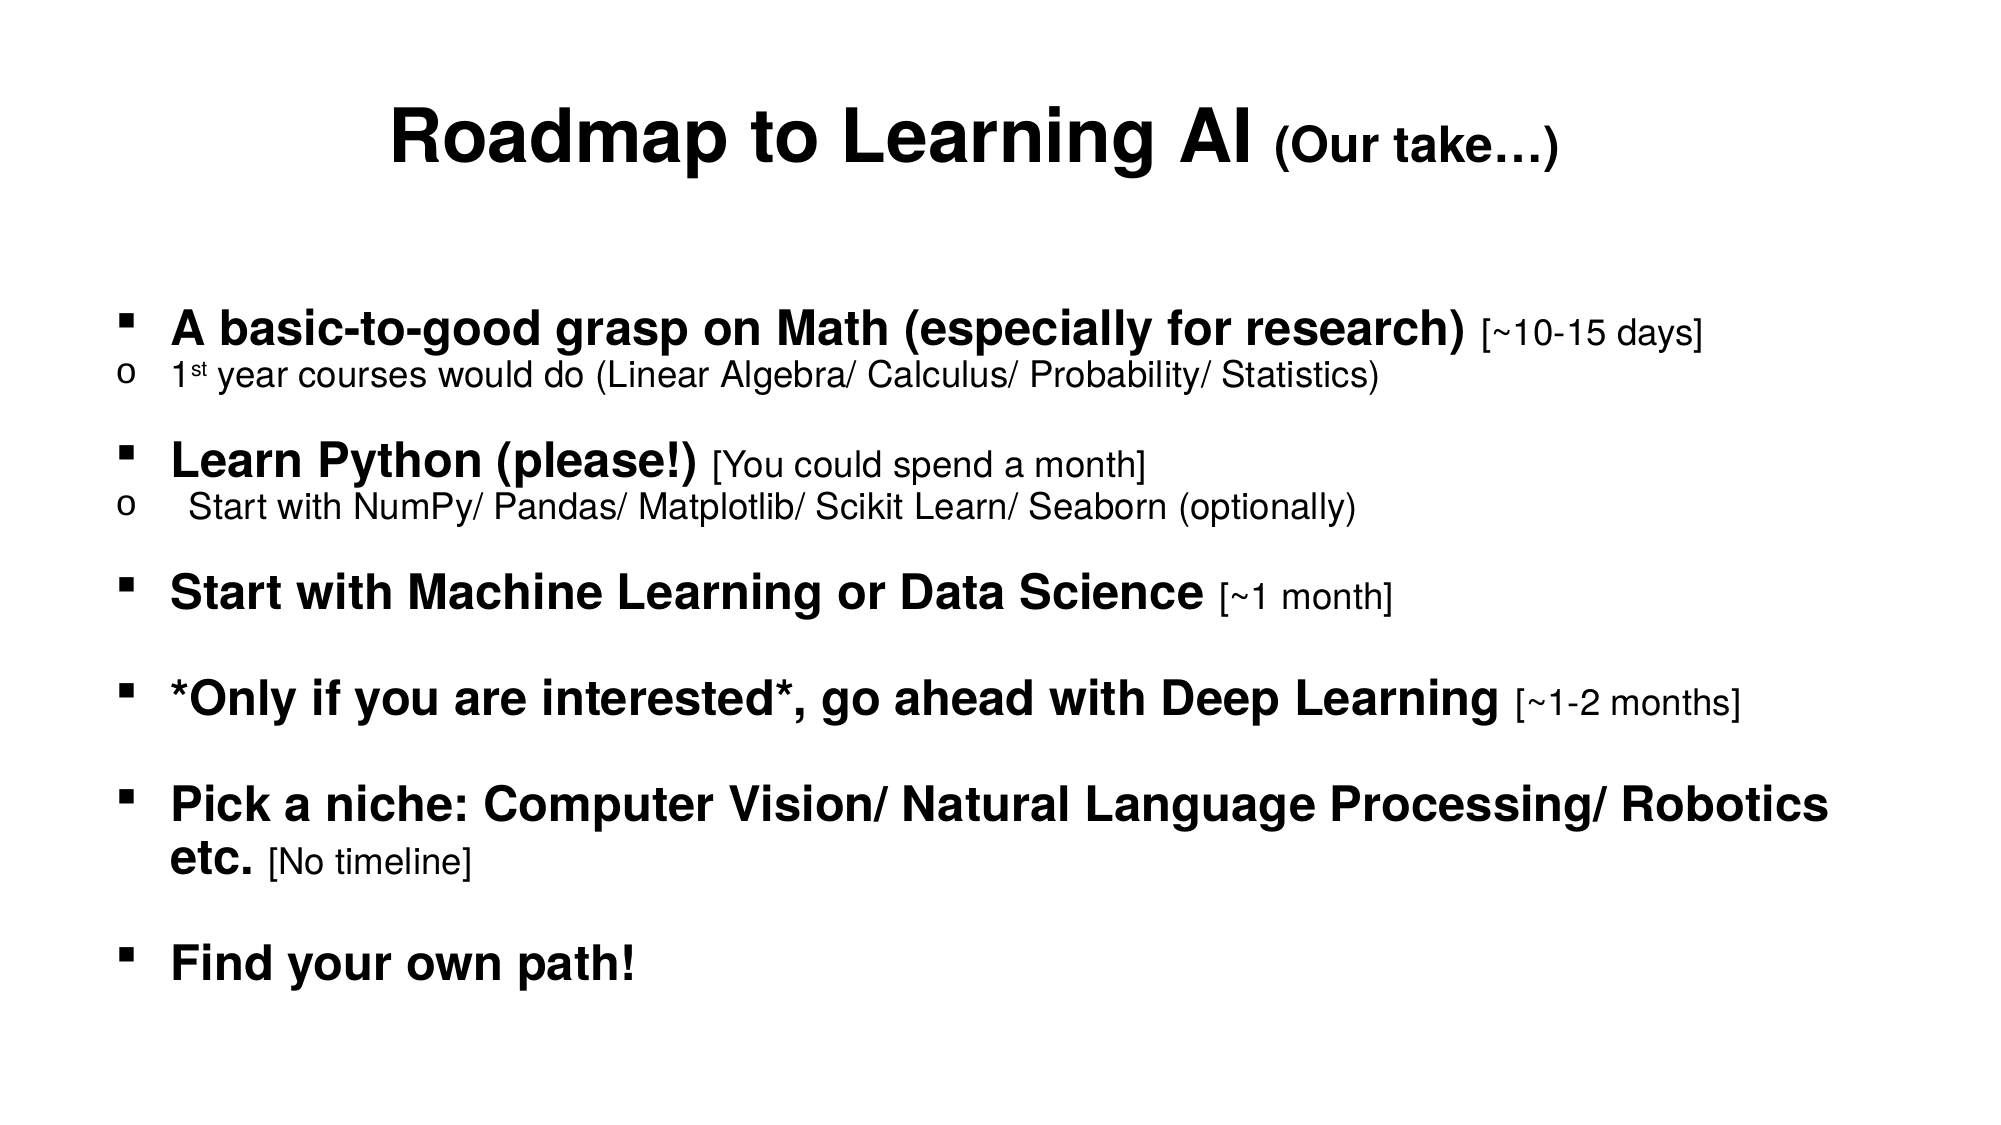

# Roadmap to Learning AI (Our take…)
A basic-to-good grasp on Math (especially for research) [~10-15 days]
1st year courses would do (Linear Algebra/ Calculus/ Probability/ Statistics)

Learn Python (please!) [You could spend a month]
Start with NumPy/ Pandas/ Matplotlib/ Scikit Learn/ Seaborn (optionally)

Start with Machine Learning or Data Science [~1 month]

*Only if you are interested*, go ahead with Deep Learning [~1-2 months]

Pick a niche: Computer Vision/ Natural Language Processing/ Robotics etc. [No timeline]

Find your own path!